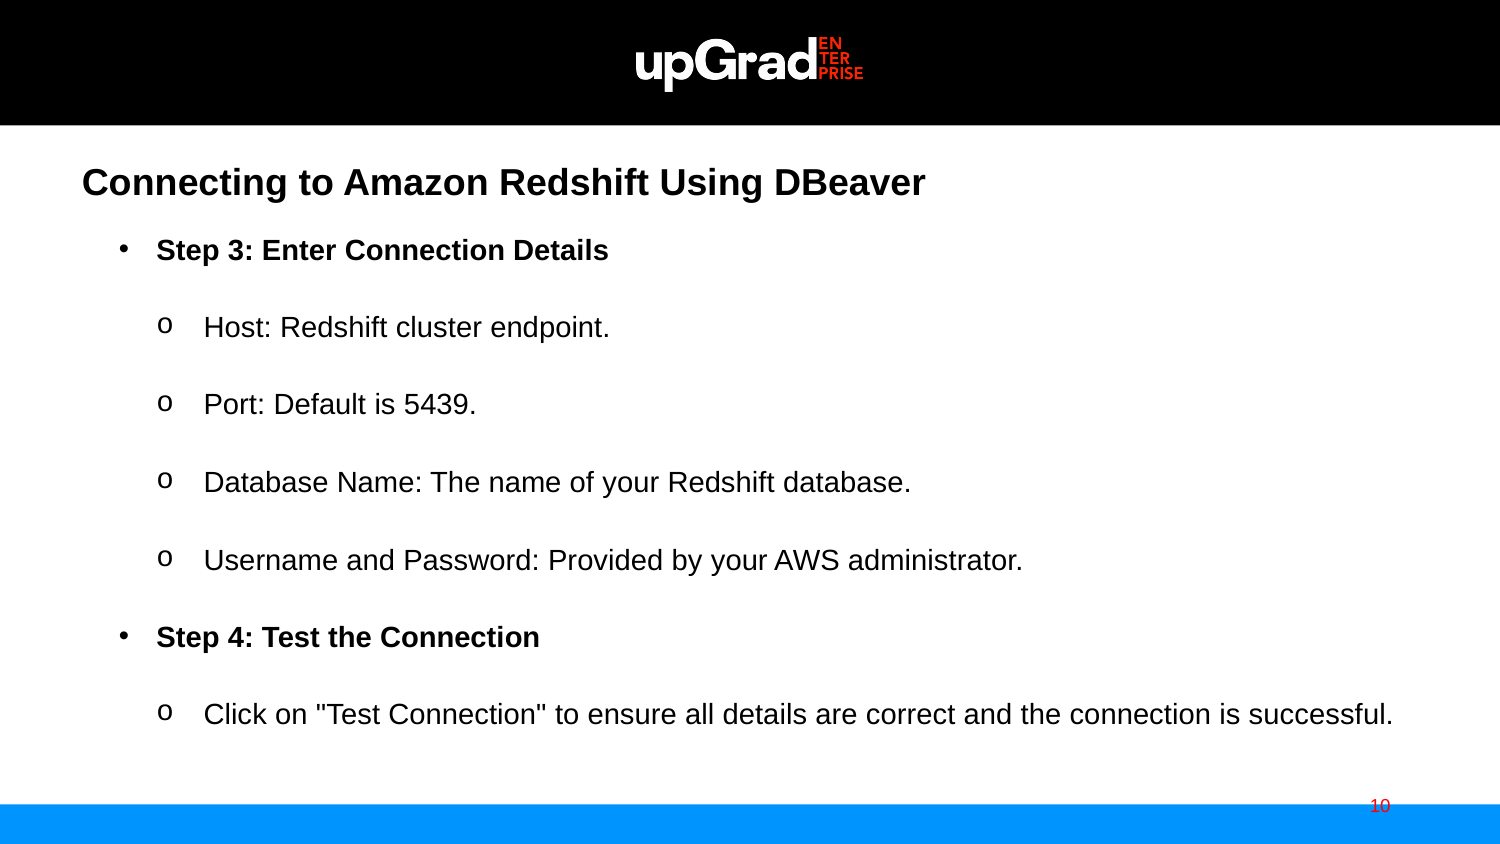

Connecting to Amazon Redshift Using DBeaver
Step 3: Enter Connection Details
Host: Redshift cluster endpoint.
Port: Default is 5439.
Database Name: The name of your Redshift database.
Username and Password: Provided by your AWS administrator.
Step 4: Test the Connection
Click on "Test Connection" to ensure all details are correct and the connection is successful.
10